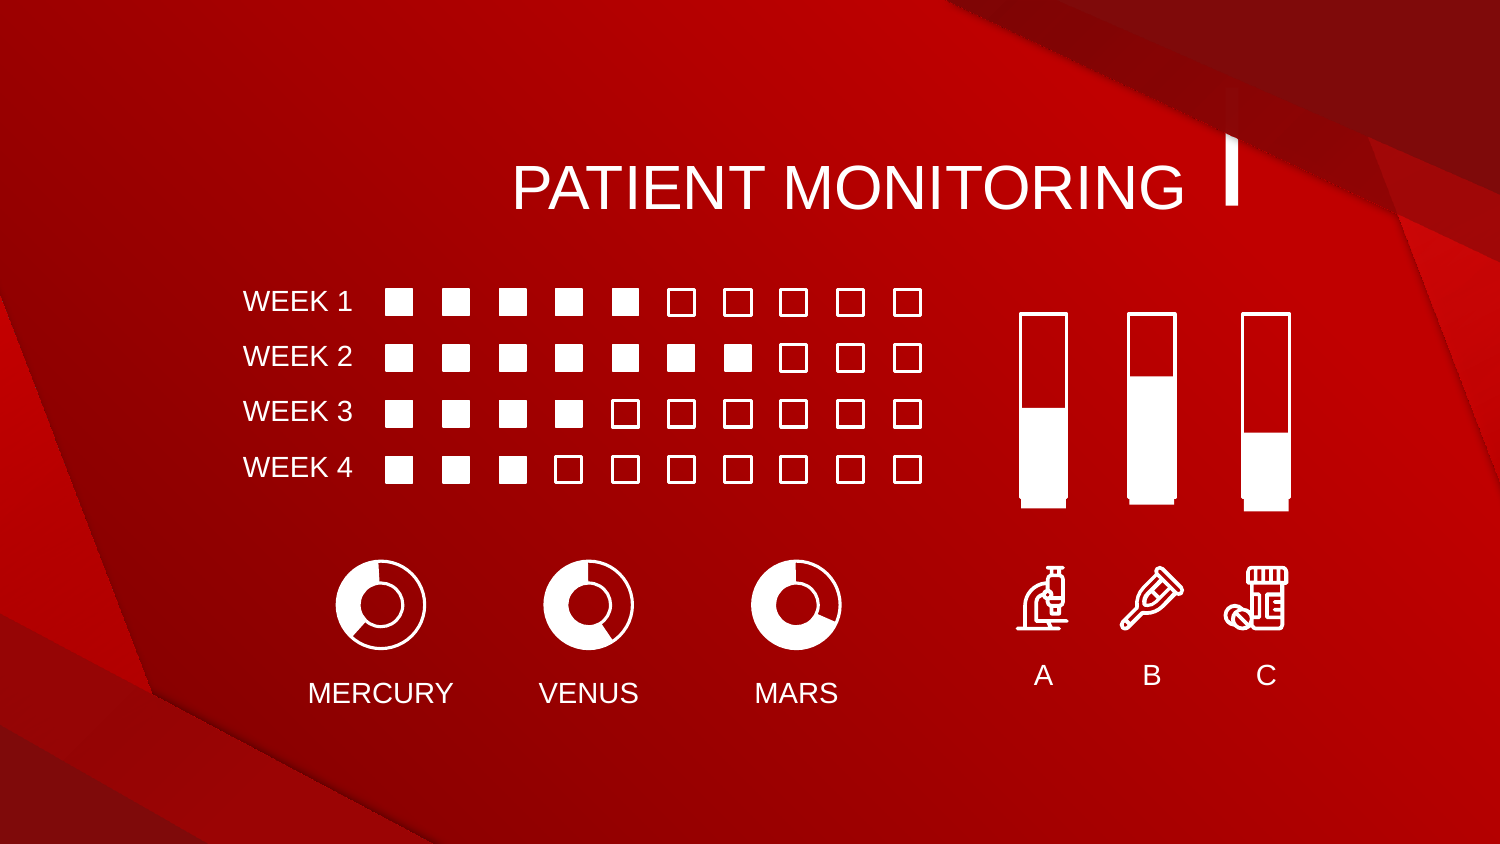

# PATIENT MONITORING
WEEK 1

WEEK 2

WEEK 3

WEEK 4

A
B
C
MERCURY
VENUS
MARS